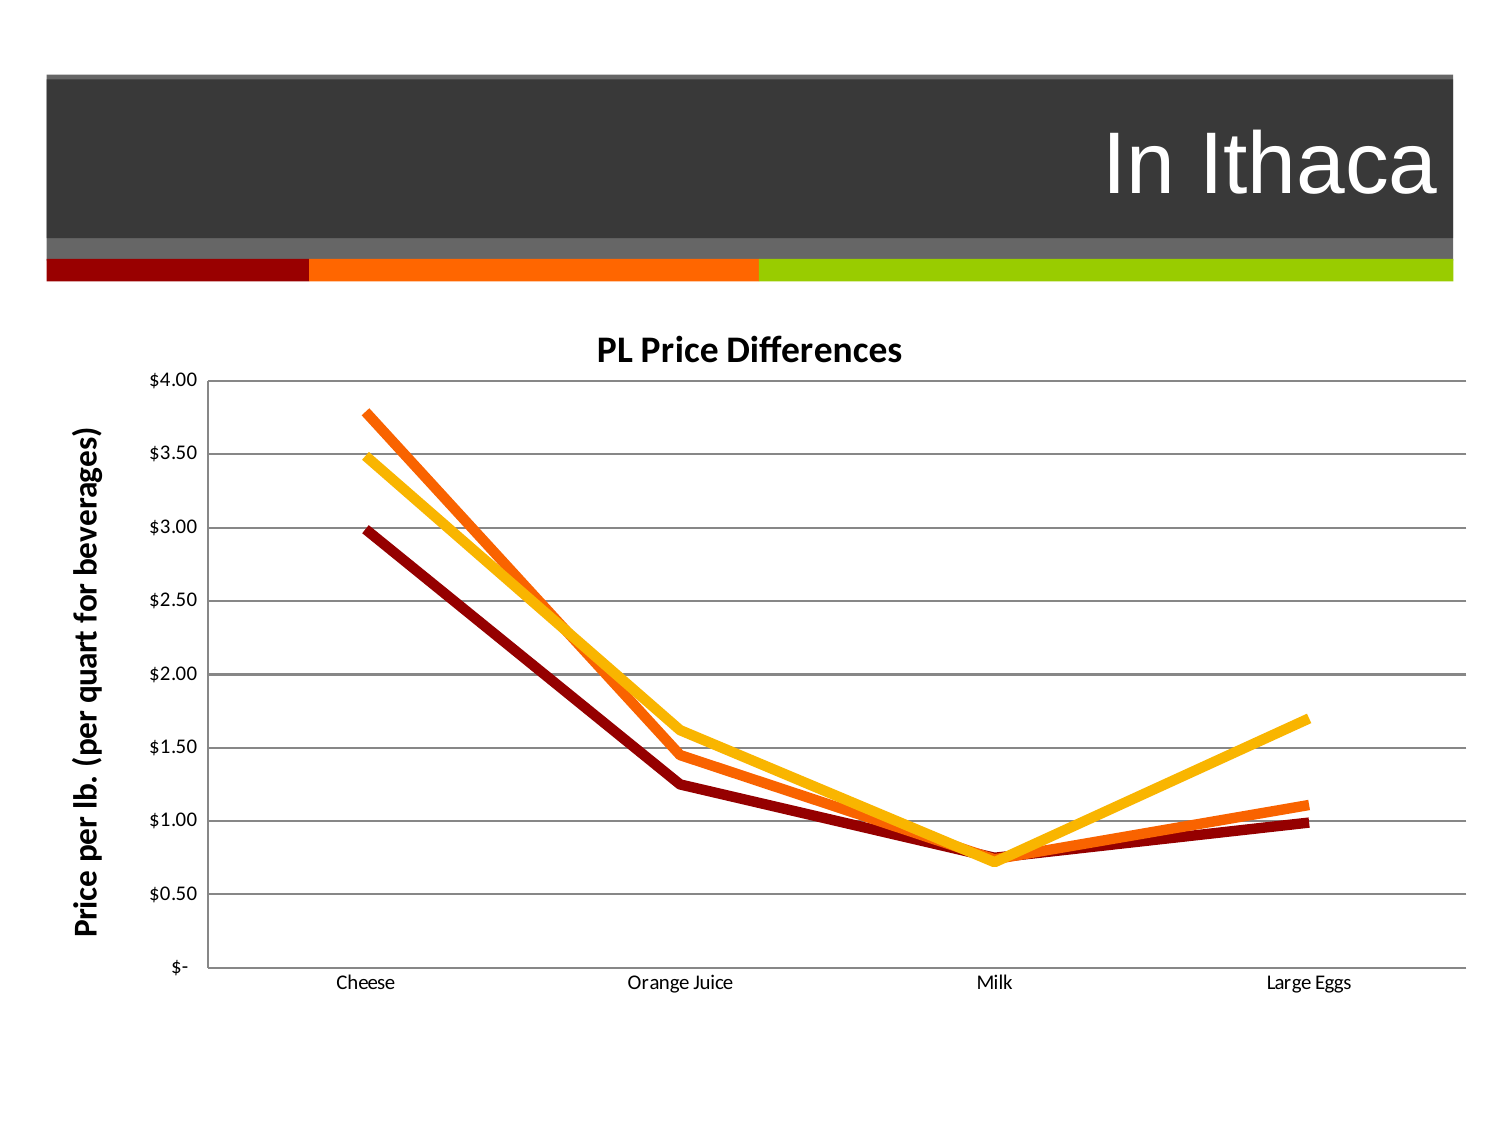

# In Ithaca

### Chart: PL Price Differences

| Category | Wegmans | Tops | National Brand |
|---|---|---|---|
| Cheese | 2.99 | 3.79 | 3.49 |
| Orange Juice | 1.25 | 1.45 | 1.62 |
| Milk | 0.75 | 0.74 | 0.72 |
| Large Eggs | 0.99 | 1.11 | 1.7 |